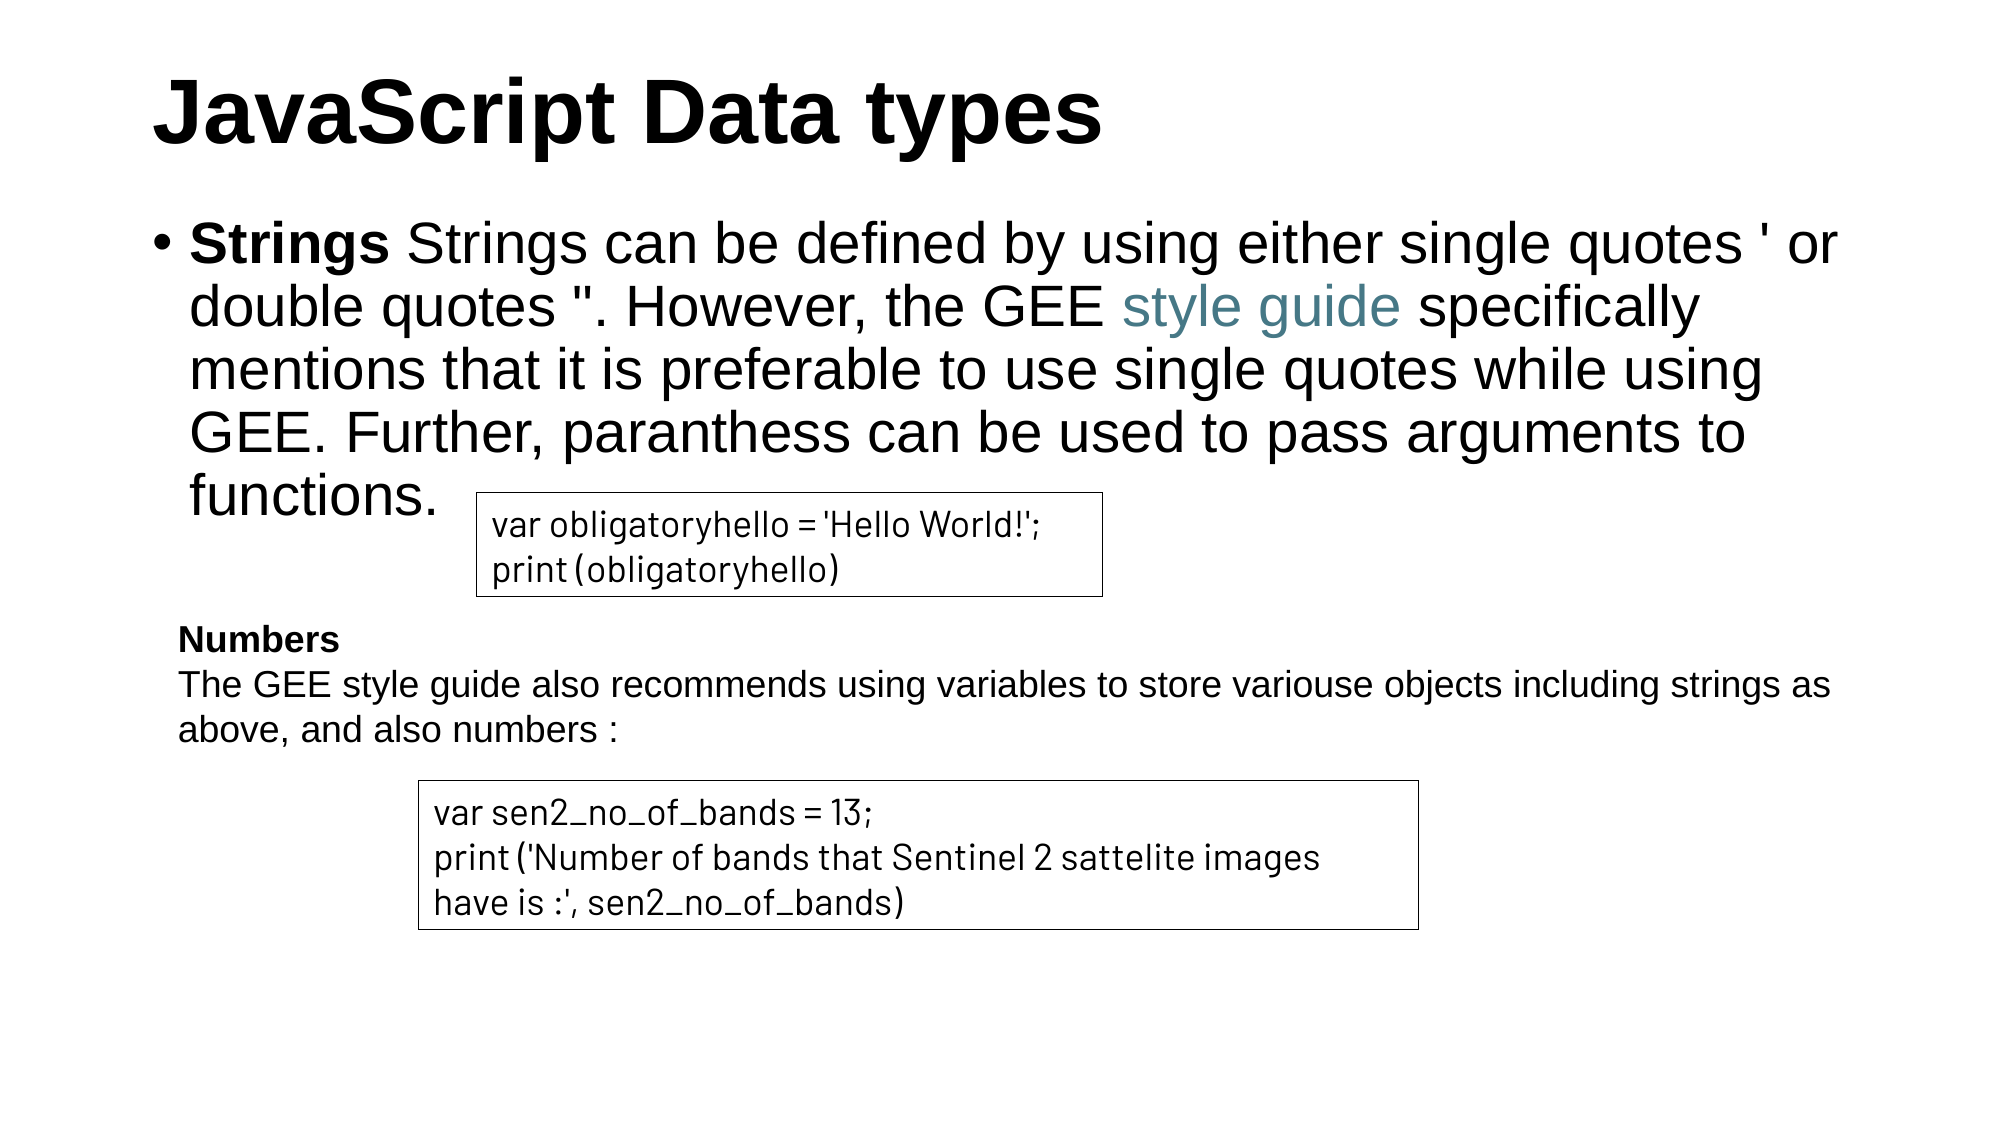

# JavaScript Data types
Strings Strings can be defined by using either single quotes ' or double quotes ". However, the GEE style guide specifically mentions that it is preferable to use single quotes while using GEE. Further, paranthess can be used to pass arguments to functions.
var obligatoryhello = 'Hello World!';
print (obligatoryhello)
Numbers
The GEE style guide also recommends using variables to store variouse objects including strings as above, and also numbers :
var sen2_no_of_bands = 13;
print ('Number of bands that Sentinel 2 sattelite images have is :', sen2_no_of_bands)